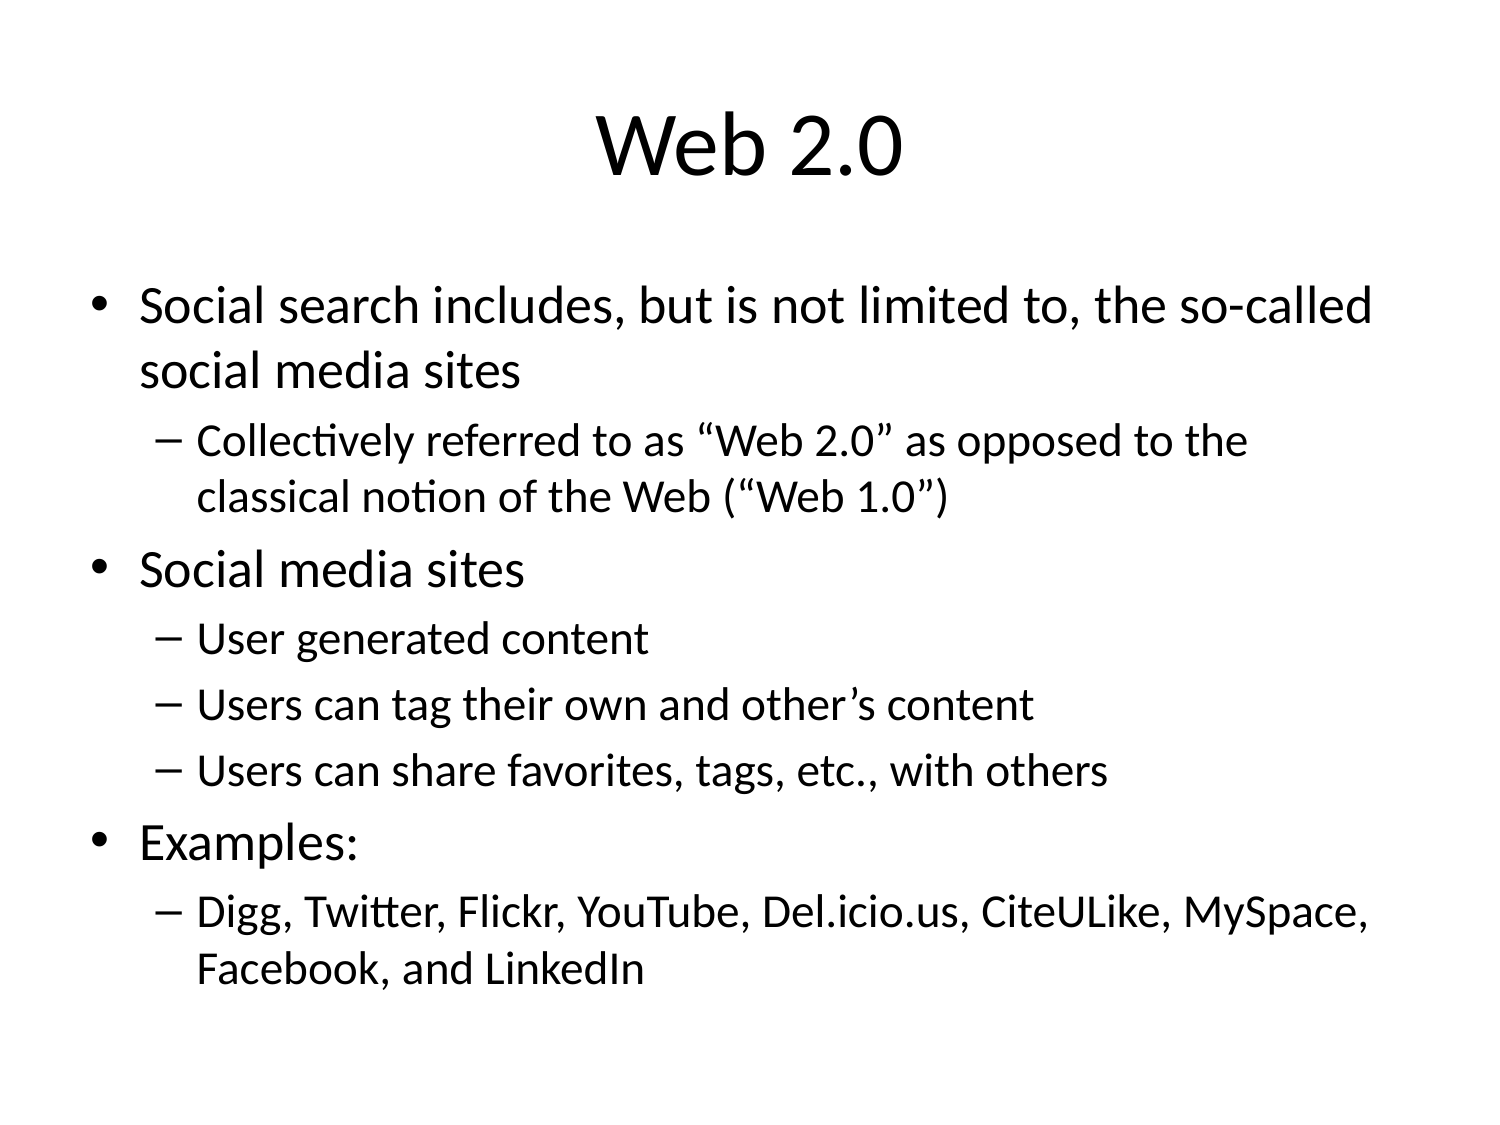

# Web 2.0
Social search includes, but is not limited to, the so-called social media sites
Collectively referred to as “Web 2.0” as opposed to the classical notion of the Web (“Web 1.0”)
Social media sites
User generated content
Users can tag their own and other’s content
Users can share favorites, tags, etc., with others
Examples:
Digg, Twitter, Flickr, YouTube, Del.icio.us, CiteULike, MySpace, Facebook, and LinkedIn